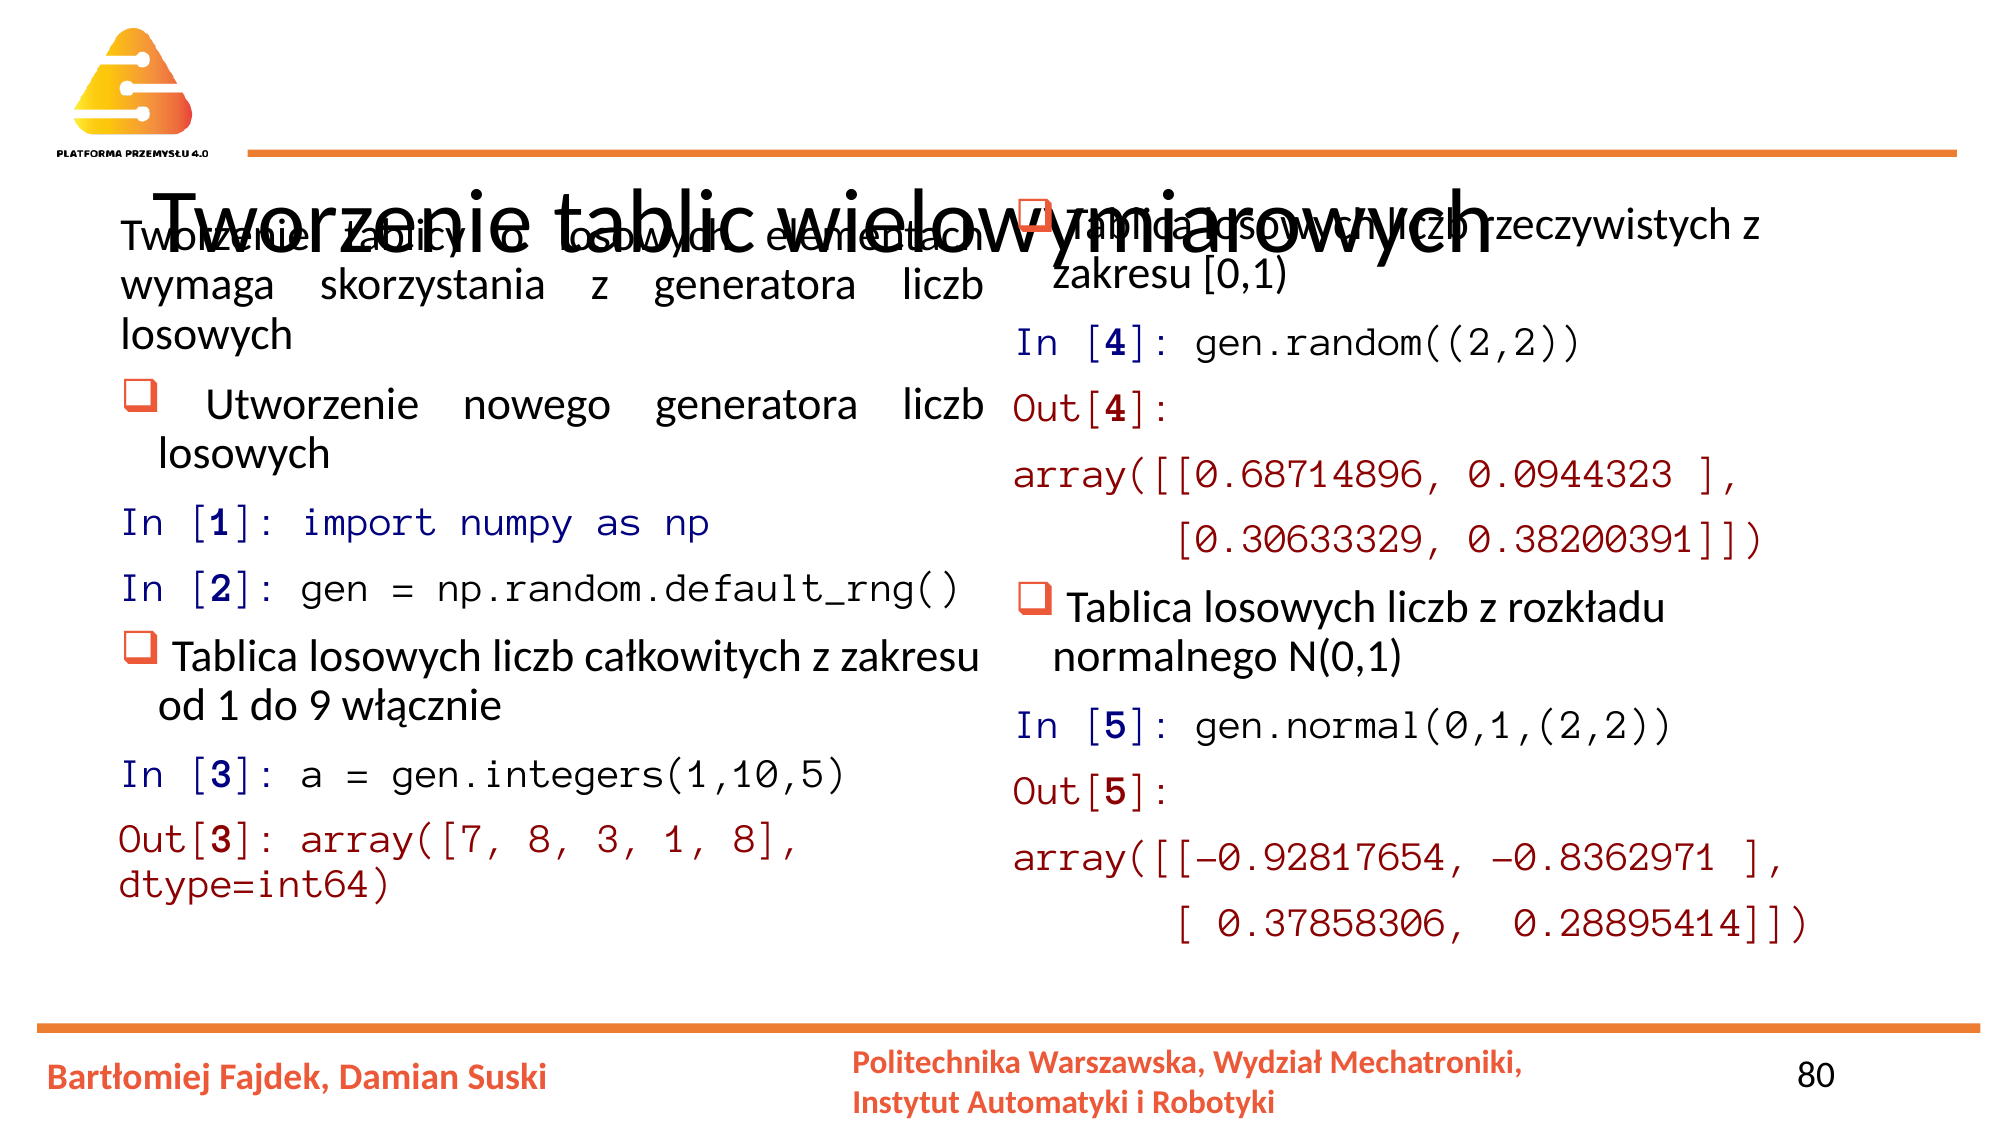

# Tworzenie tablic wielowymiarowych
 Tablica losowych liczb rzeczywistych z zakresu [0,1)
In [4]: gen.random((2,2))
Out[4]:
array([[0.68714896, 0.0944323 ],
       [0.30633329, 0.38200391]])
 Tablica losowych liczb z rozkładu normalnego N(0,1)
In [5]: gen.normal(0,1,(2,2))
Out[5]:
array([[-0.92817654, -0.8362971 ],
       [ 0.37858306,  0.28895414]])

Tworzenie tablicy o losowych elementach wymaga skorzystania z generatora liczb losowych
 Utworzenie nowego generatora liczb losowych
In [1]: import numpy as np
In [2]: gen = np.random.default_rng()
 Tablica losowych liczb całkowitych z zakresu od 1 do 9 włącznie
In [3]: a = gen.integers(1,10,5)
Out[3]: array([7, 8, 3, 1, 8], dtype=int64)

80